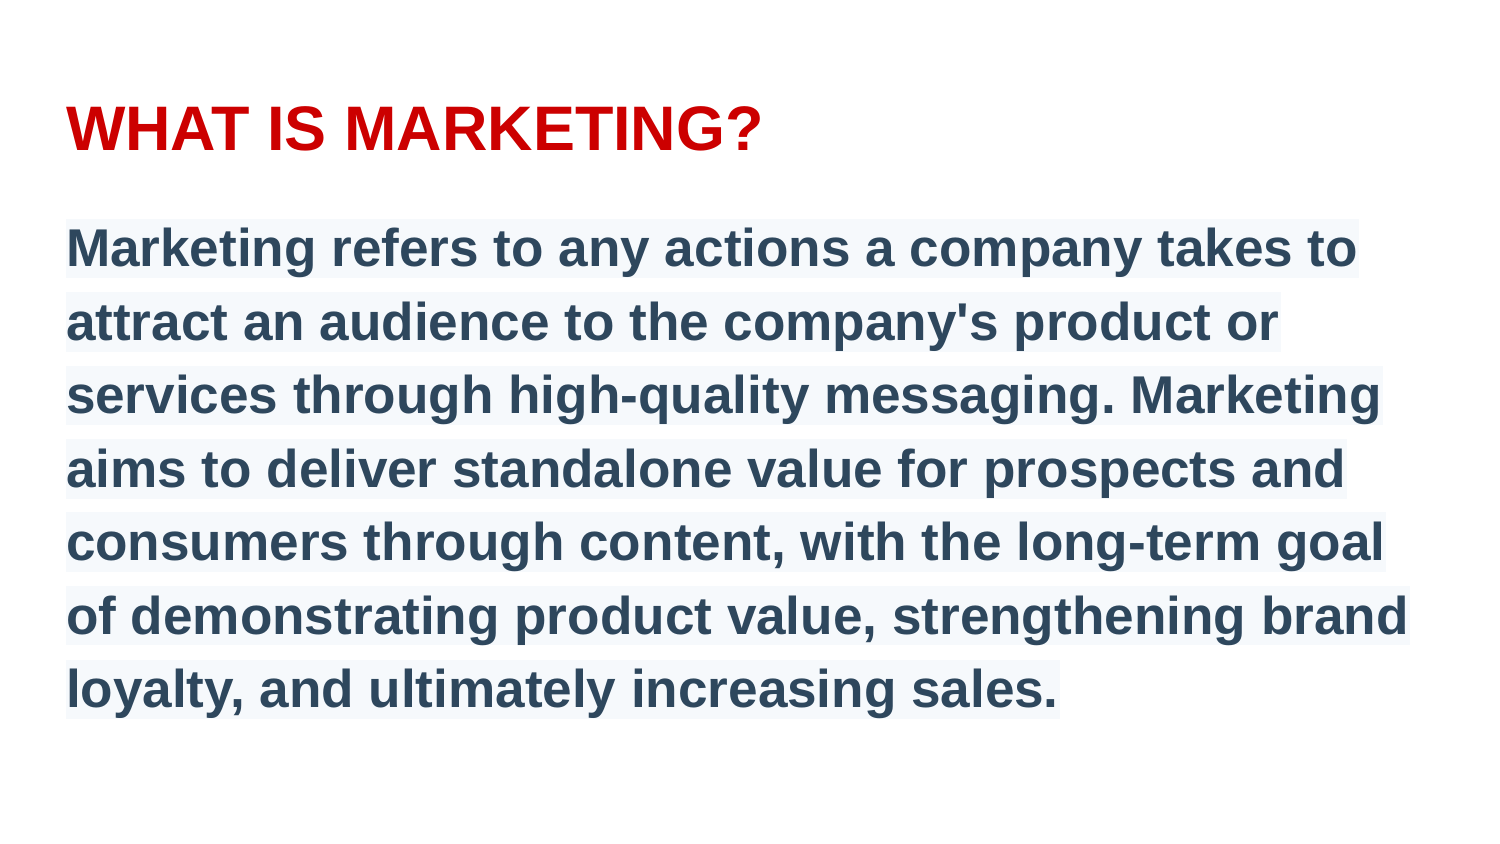

# WHAT IS MARKETING?
Marketing refers to any actions a company takes to attract an audience to the company's product or services through high-quality messaging. Marketing aims to deliver standalone value for prospects and consumers through content, with the long-term goal of demonstrating product value, strengthening brand loyalty, and ultimately increasing sales.